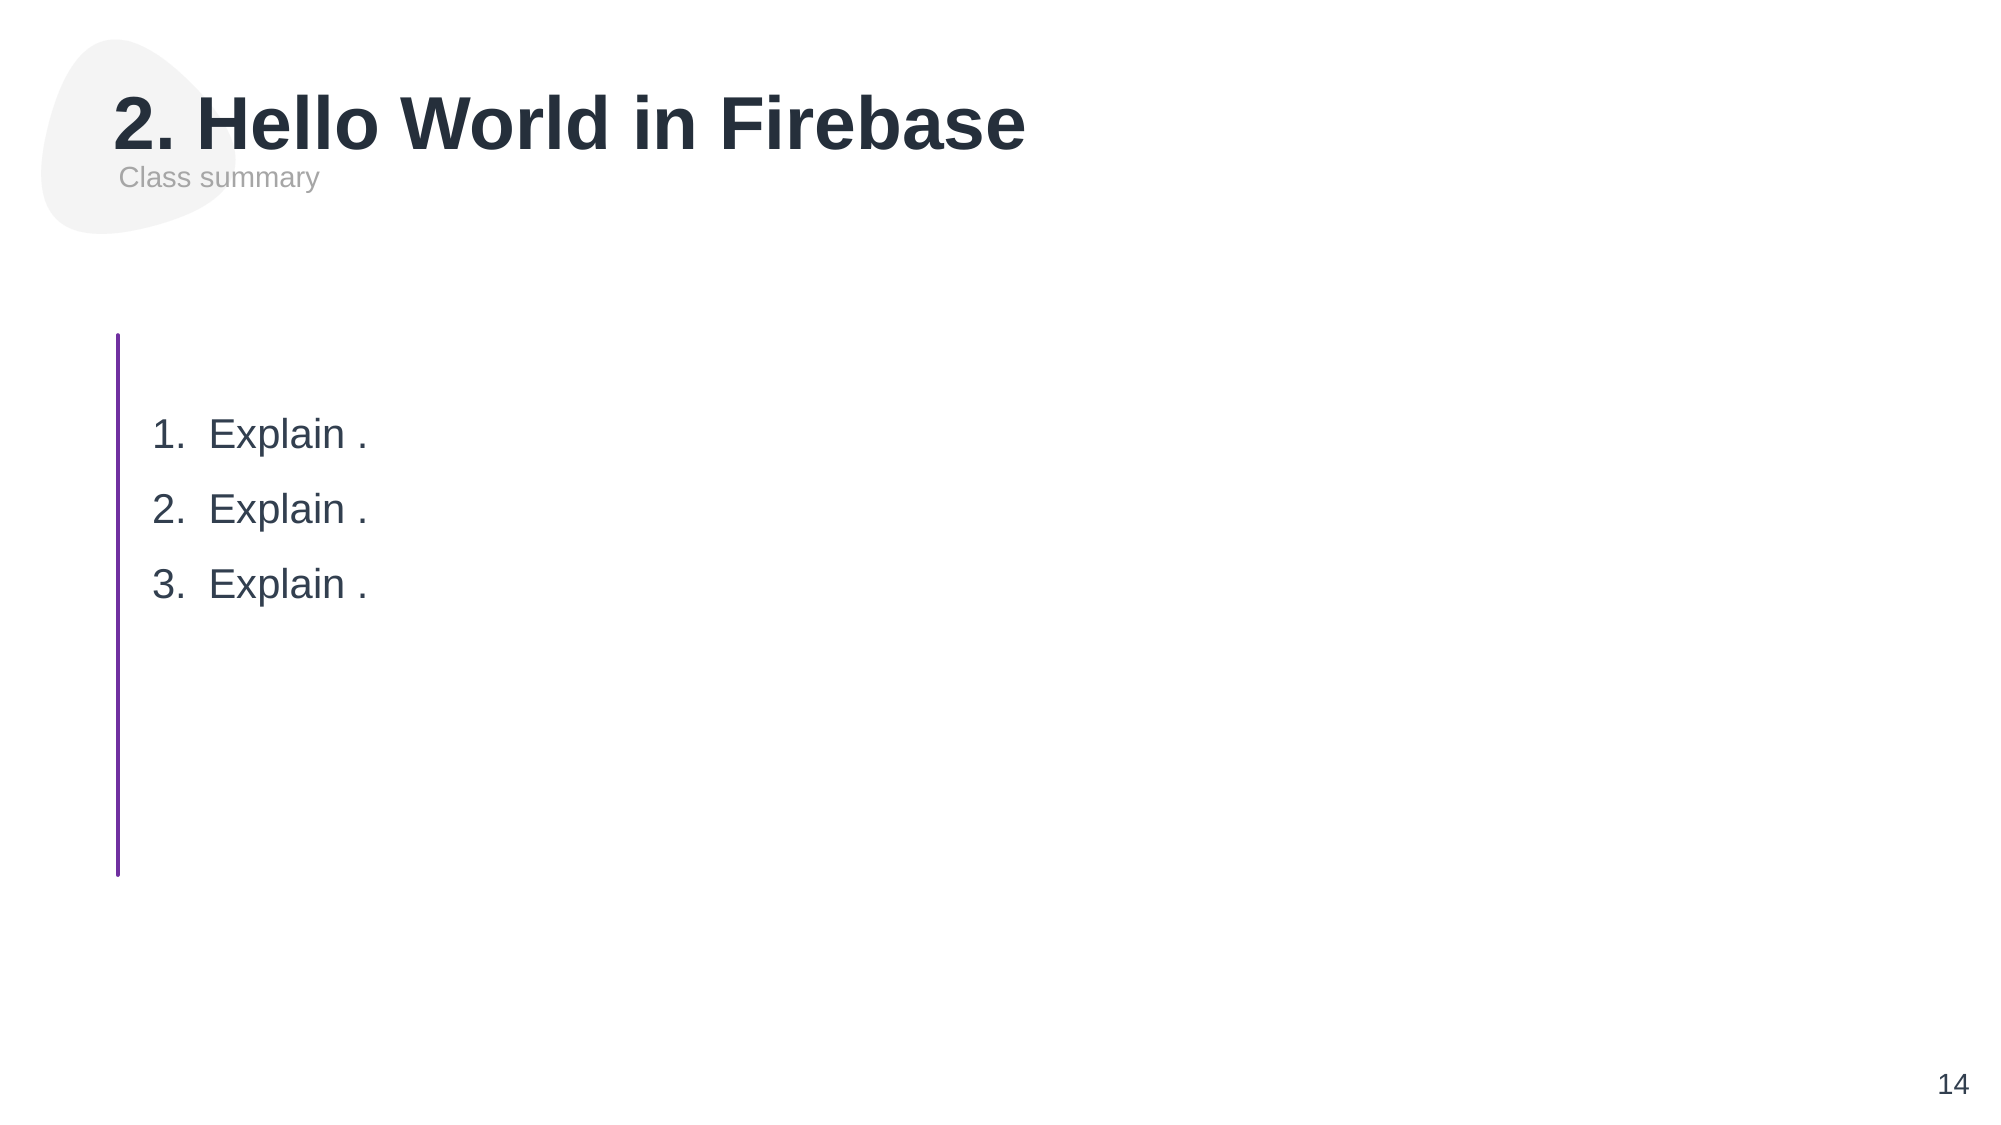

2. Hello World in Firebase
Class summary
Explain .
Explain .
Explain .
14